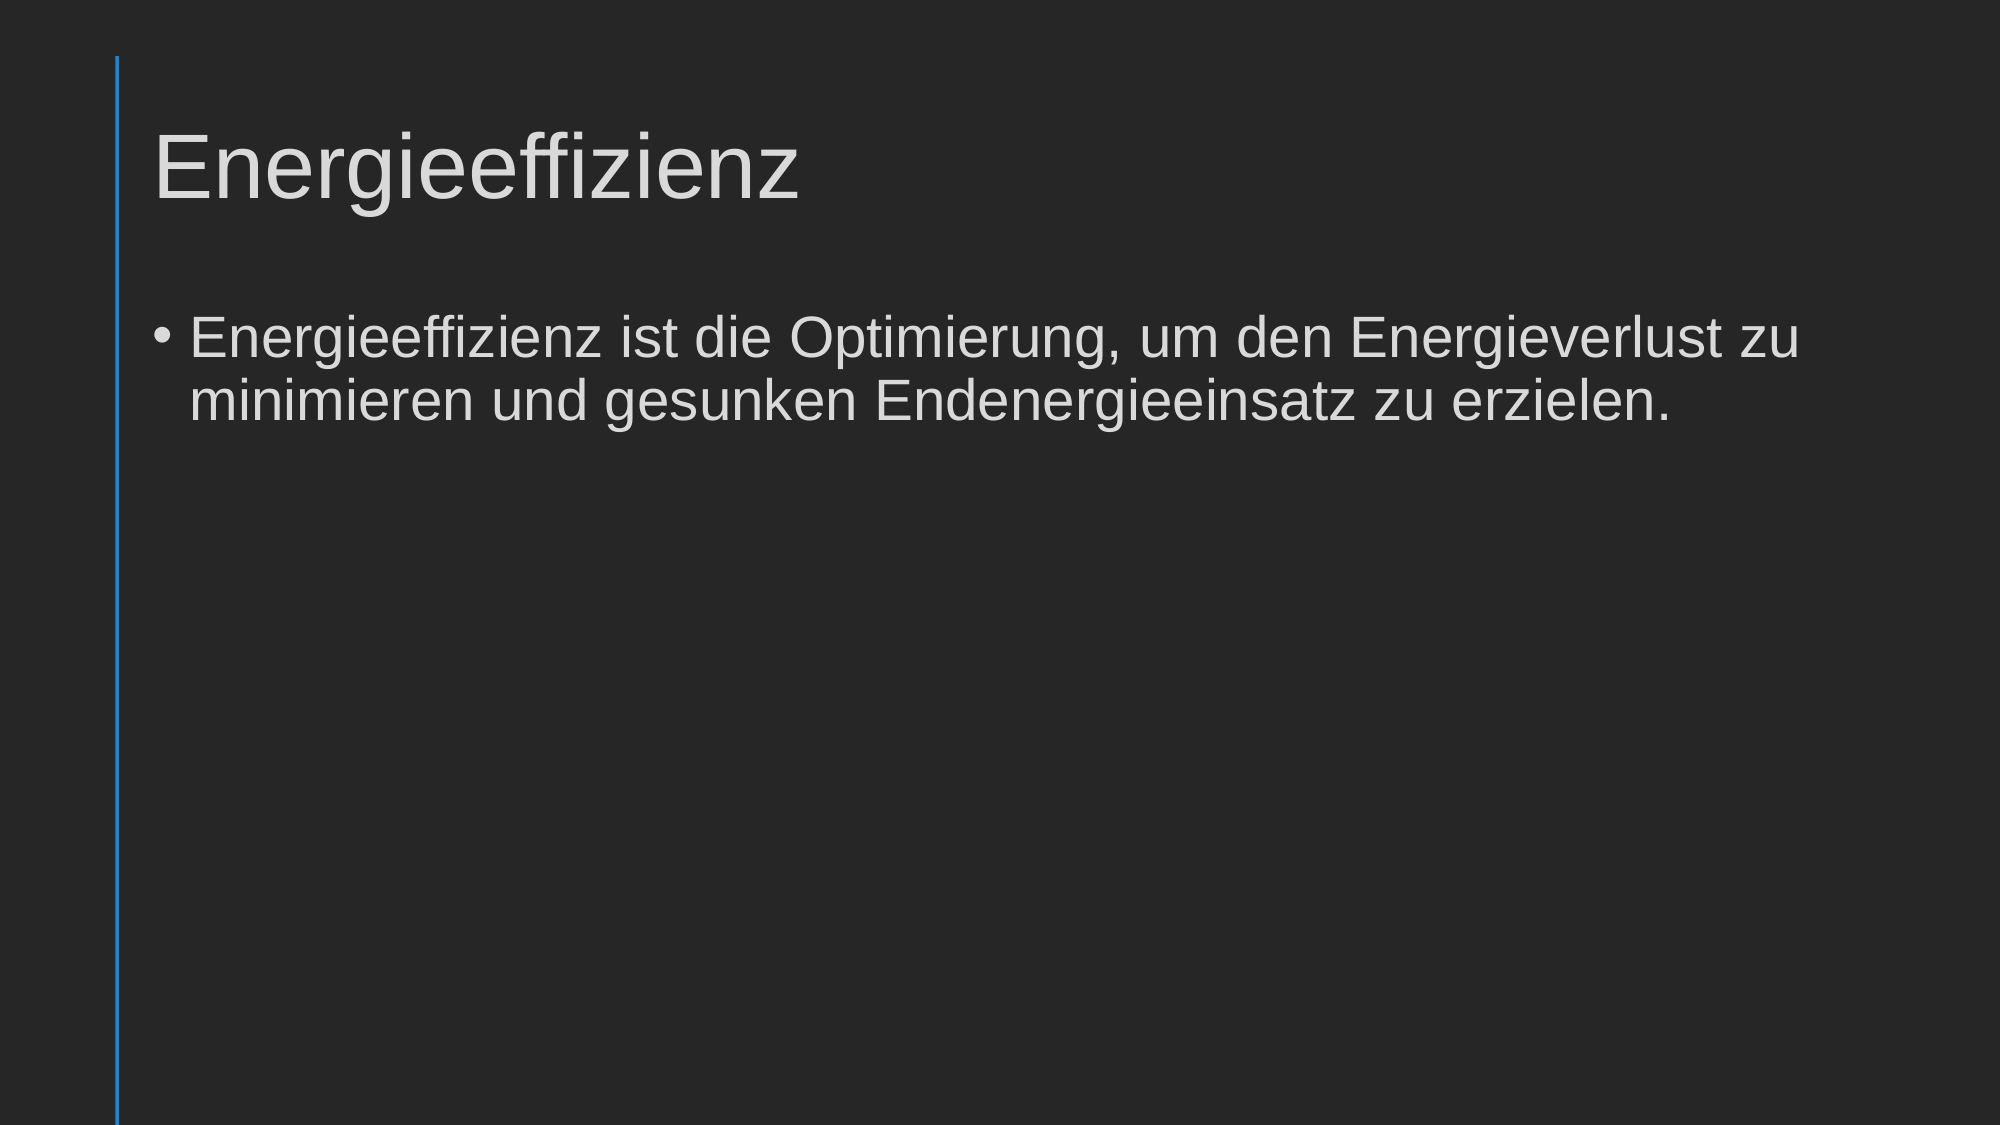

# Energieeffizienz
Energieeffizienz ist die Optimierung, um den Energieverlust zu minimieren und gesunken Endenergieeinsatz zu erzielen.